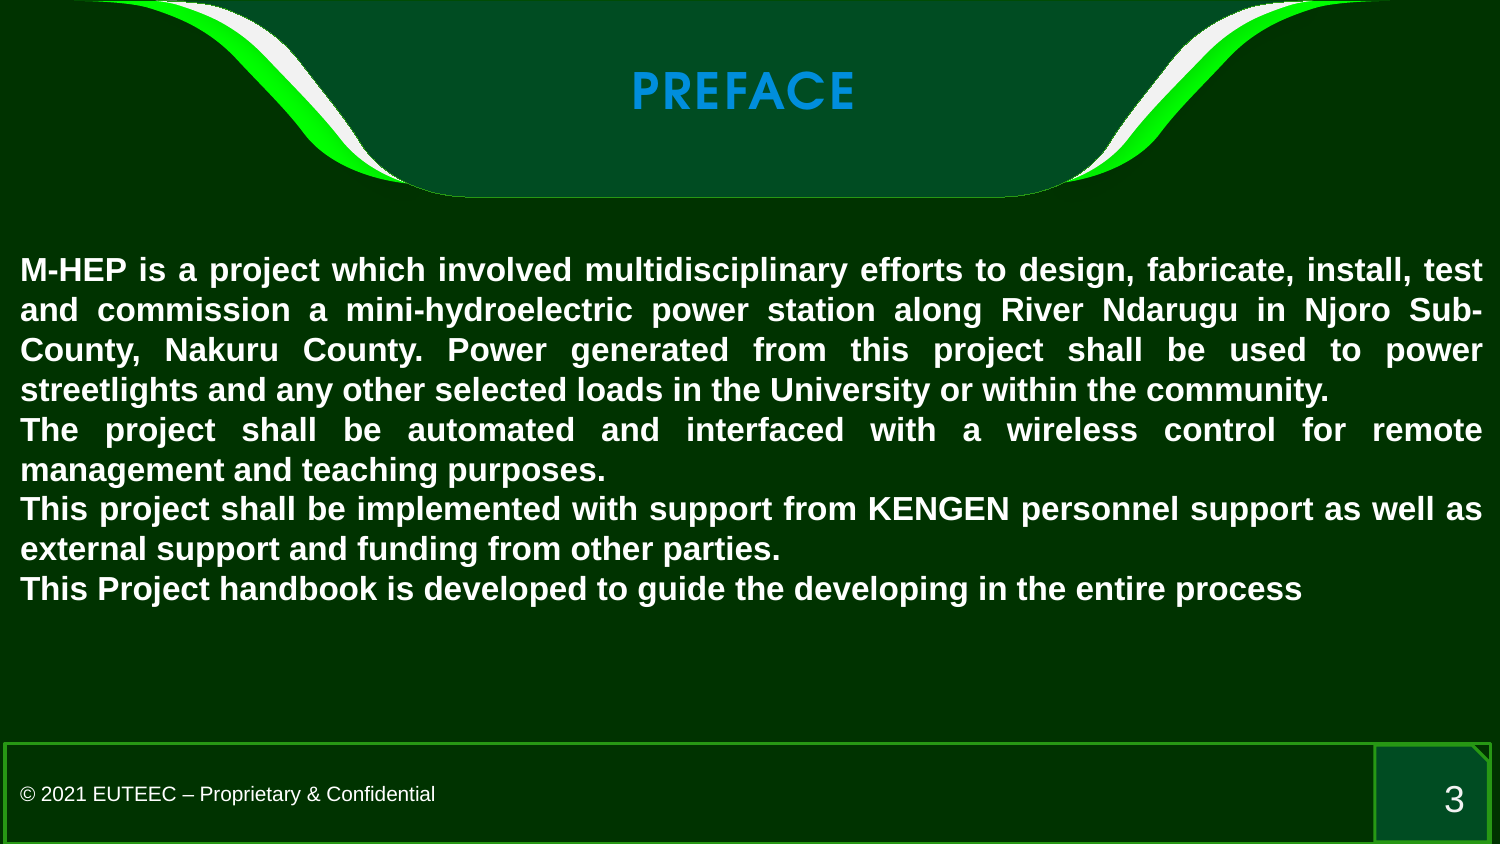

PREFACE
M-HEP is a project which involved multidisciplinary efforts to design, fabricate, install, test and commission a mini-hydroelectric power station along River Ndarugu in Njoro Sub-County, Nakuru County. Power generated from this project shall be used to power streetlights and any other selected loads in the University or within the community.
The project shall be automated and interfaced with a wireless control for remote management and teaching purposes.
This project shall be implemented with support from KENGEN personnel support as well as external support and funding from other parties.
This Project handbook is developed to guide the developing in the entire process
© 2021 EUTEEC – Proprietary & Confidential

3